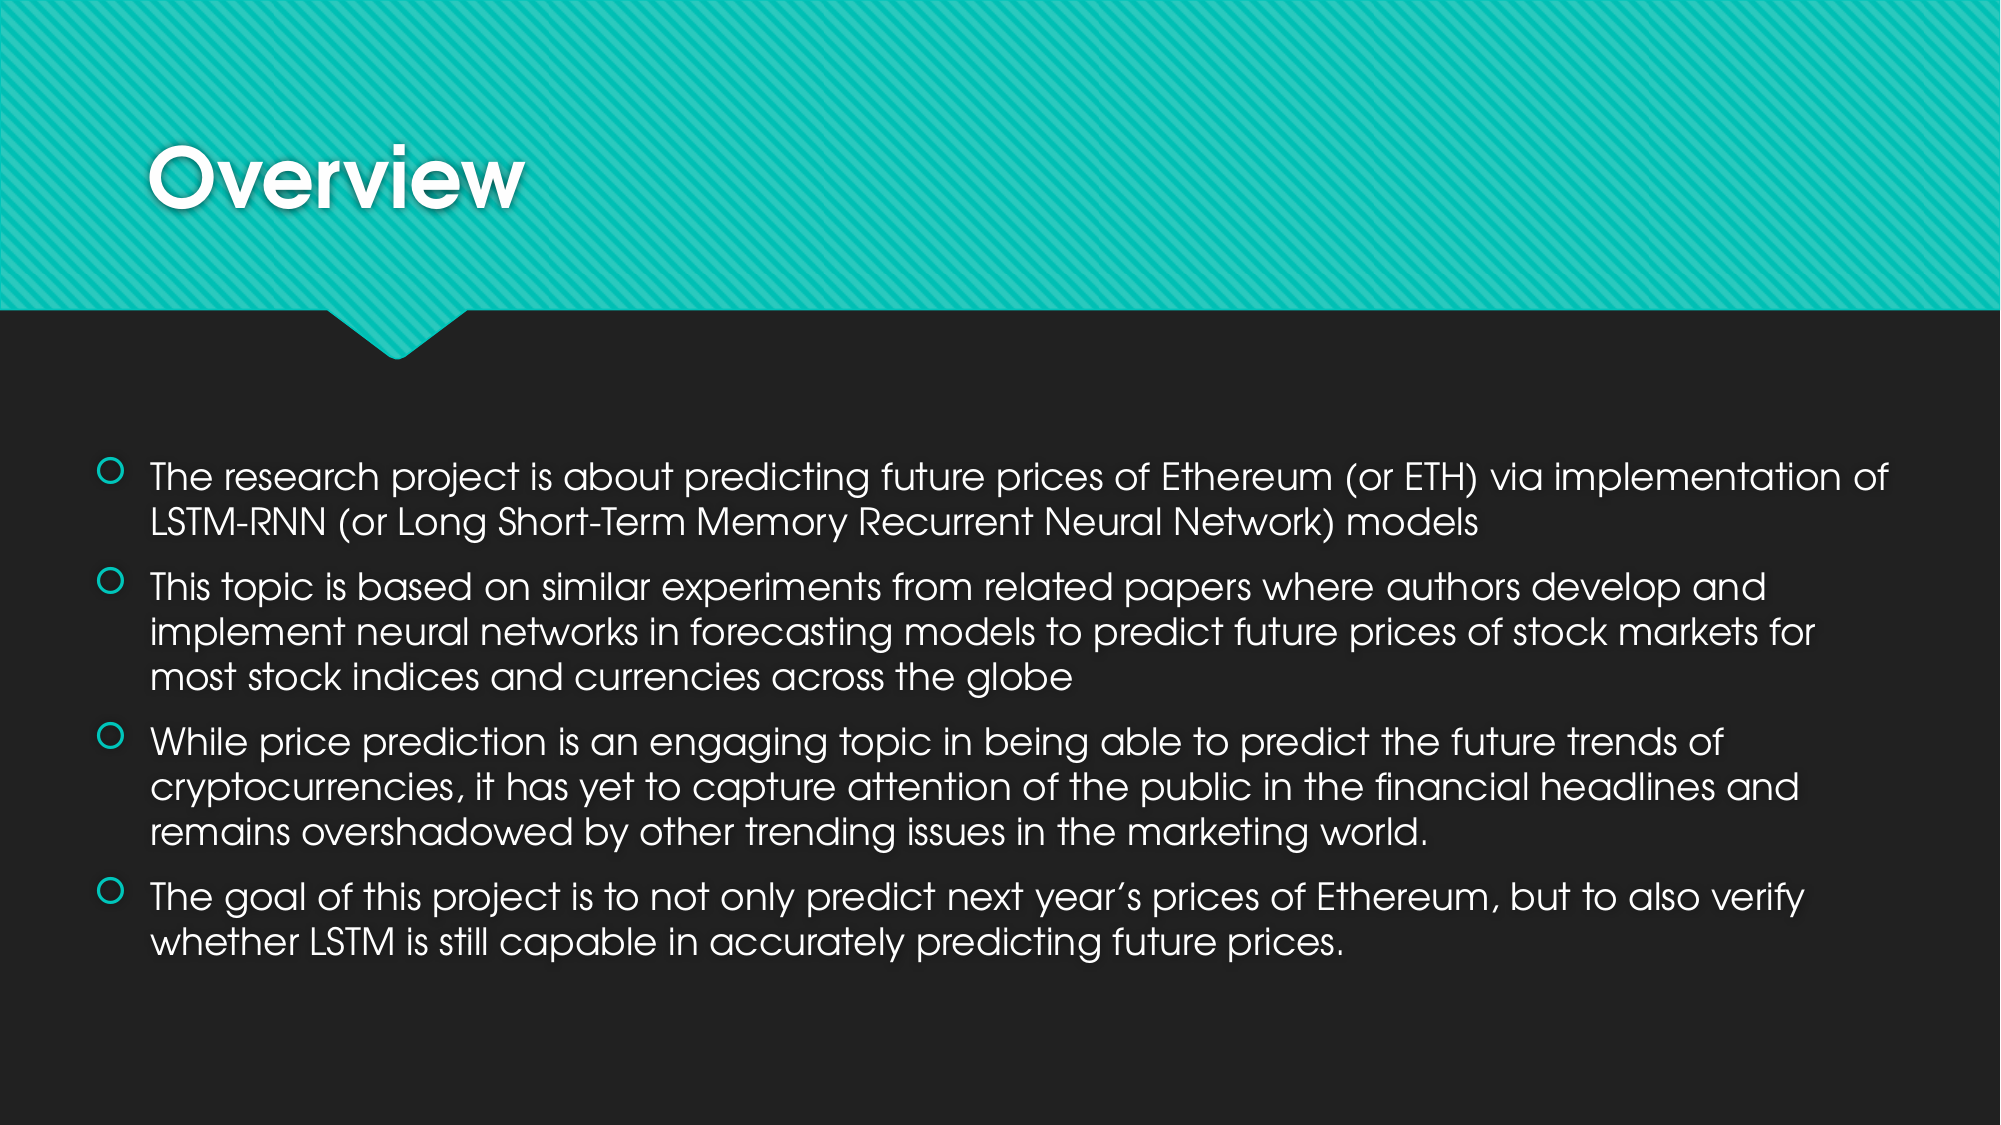

# Overview
The research project is about predicting future prices of Ethereum (or ETH) via implementation of LSTM-RNN (or Long Short-Term Memory Recurrent Neural Network) models
This topic is based on similar experiments from related papers where authors develop and implement neural networks in forecasting models to predict future prices of stock markets for most stock indices and currencies across the globe
While price prediction is an engaging topic in being able to predict the future trends of cryptocurrencies, it has yet to capture attention of the public in the financial headlines and remains overshadowed by other trending issues in the marketing world.
The goal of this project is to not only predict next year’s prices of Ethereum, but to also verify whether LSTM is still capable in accurately predicting future prices.